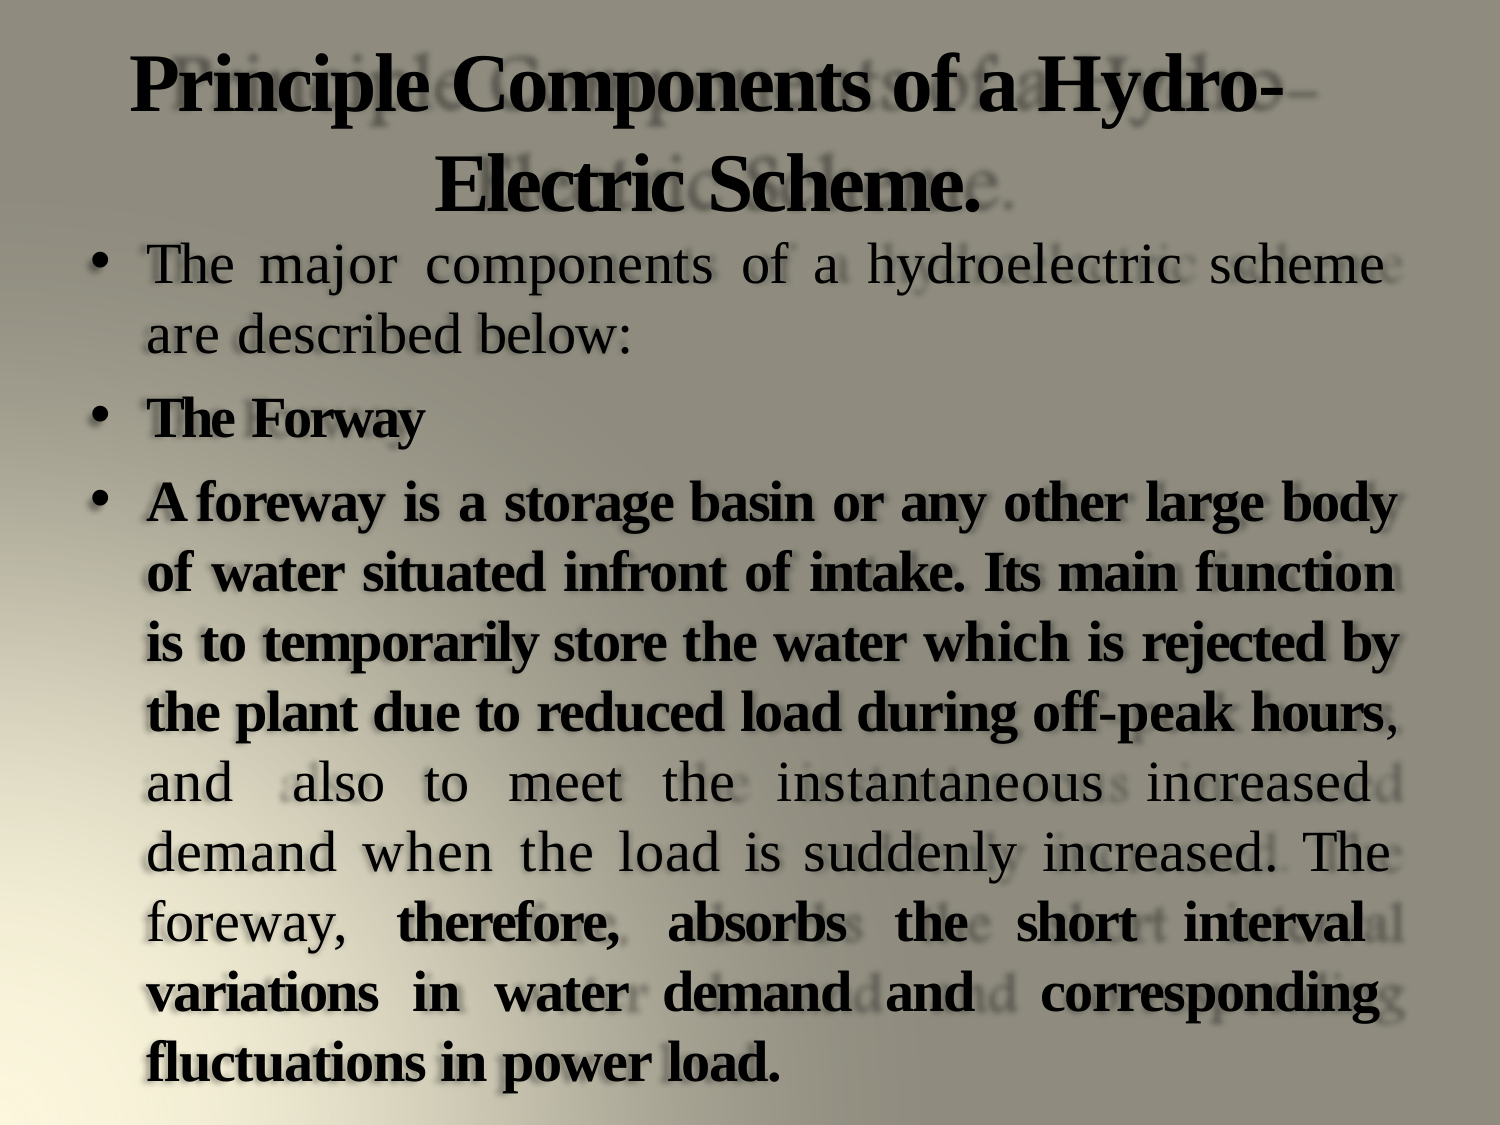

# Principle Components of a Hydro-  Electric Scheme.

The major components of a hydroelectric scheme  are described below:
The Forway
A foreway is a storage basin or any other large body  of water situated infront of intake. Its main function  is to temporarily store the water which is rejected by  the plant due to reduced load during off-peak hours,  and also to meet the instantaneous increased  demand when the load is suddenly increased. The  foreway, therefore, absorbs the short interval  variations in water demand and  corresponding  fluctuations in power load.